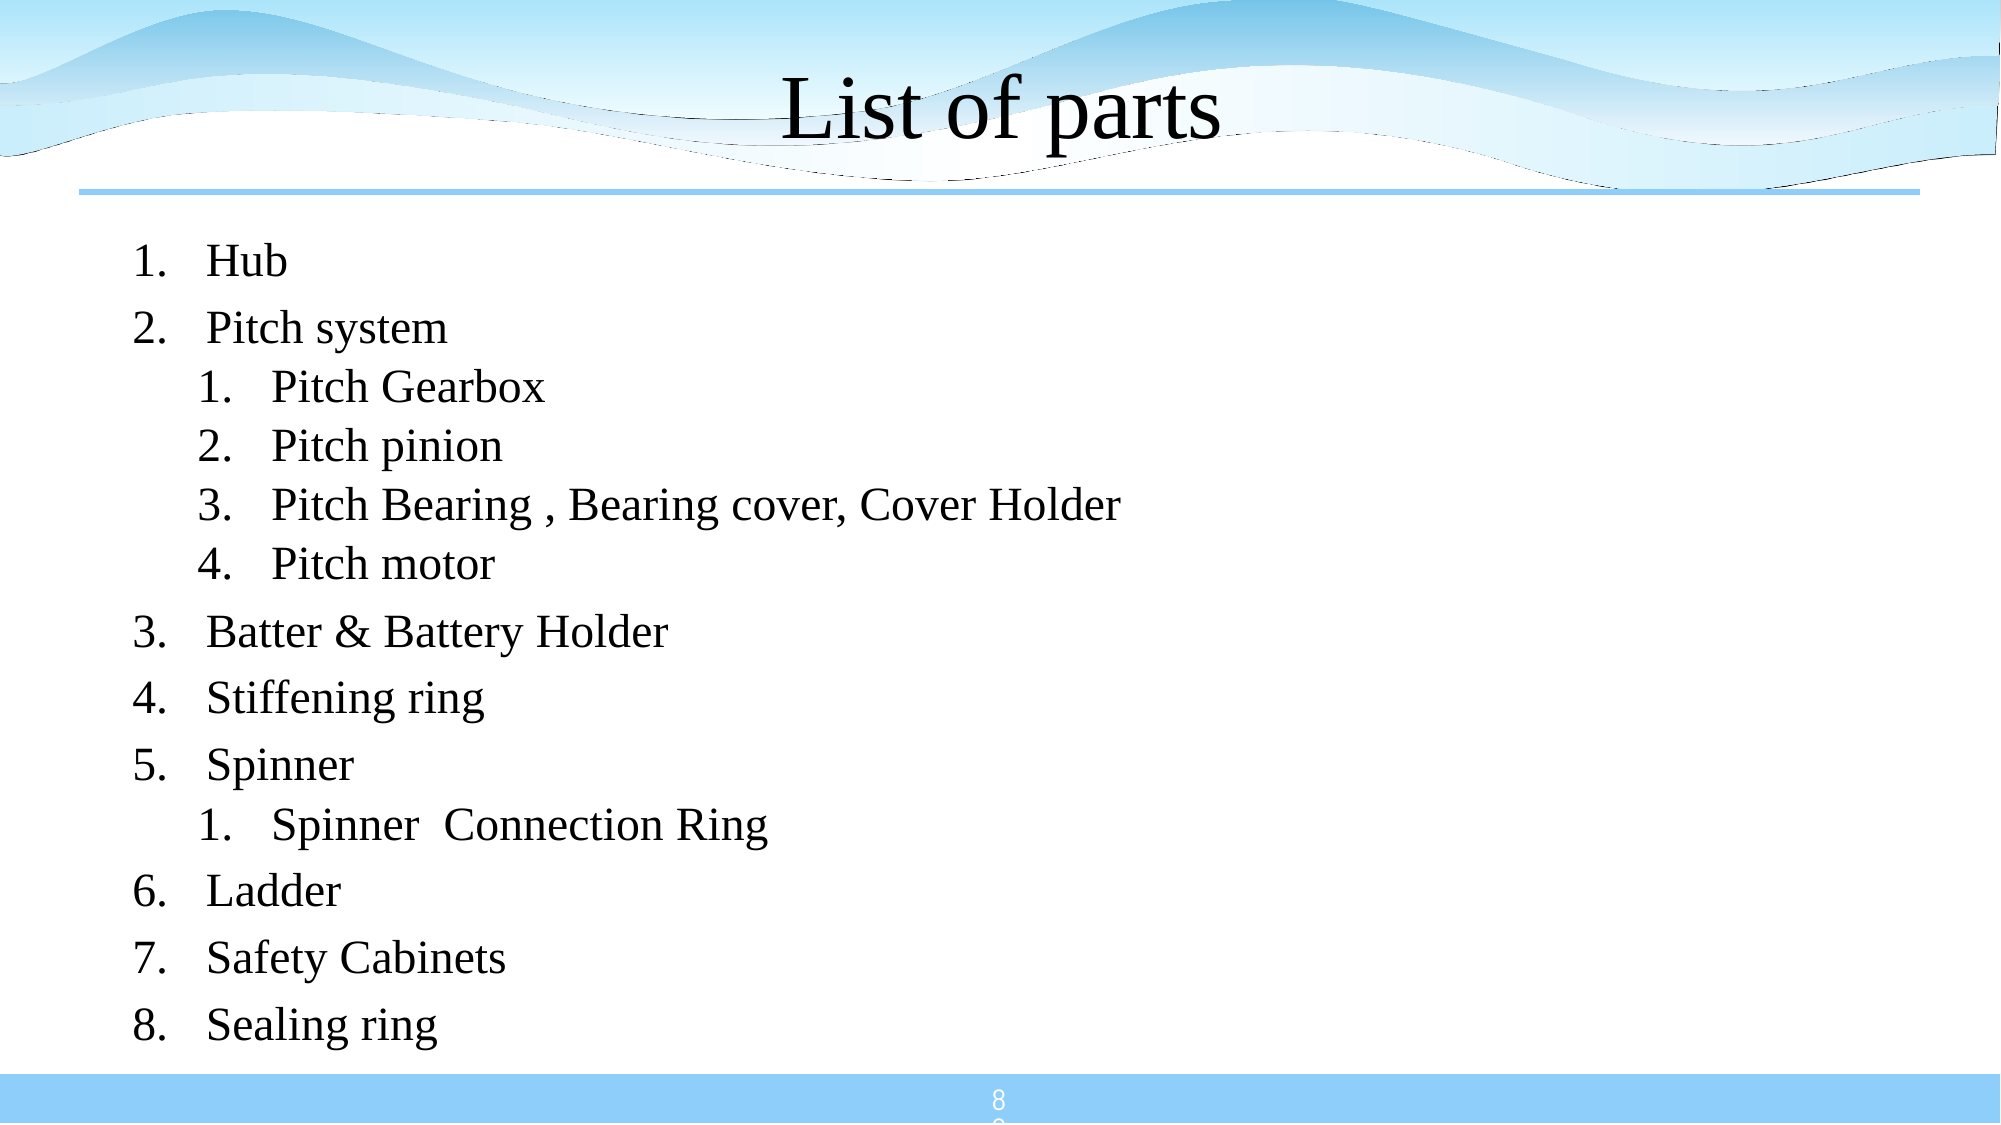

# List of parts

Hub
Pitch system
Pitch Gearbox
Pitch pinion
Pitch Bearing , Bearing cover, Cover Holder
Pitch motor
Batter & Battery Holder
Stiffening ring
Spinner
Spinner  Connection Ring
Ladder
Safety Cabinets
Sealing ring

88